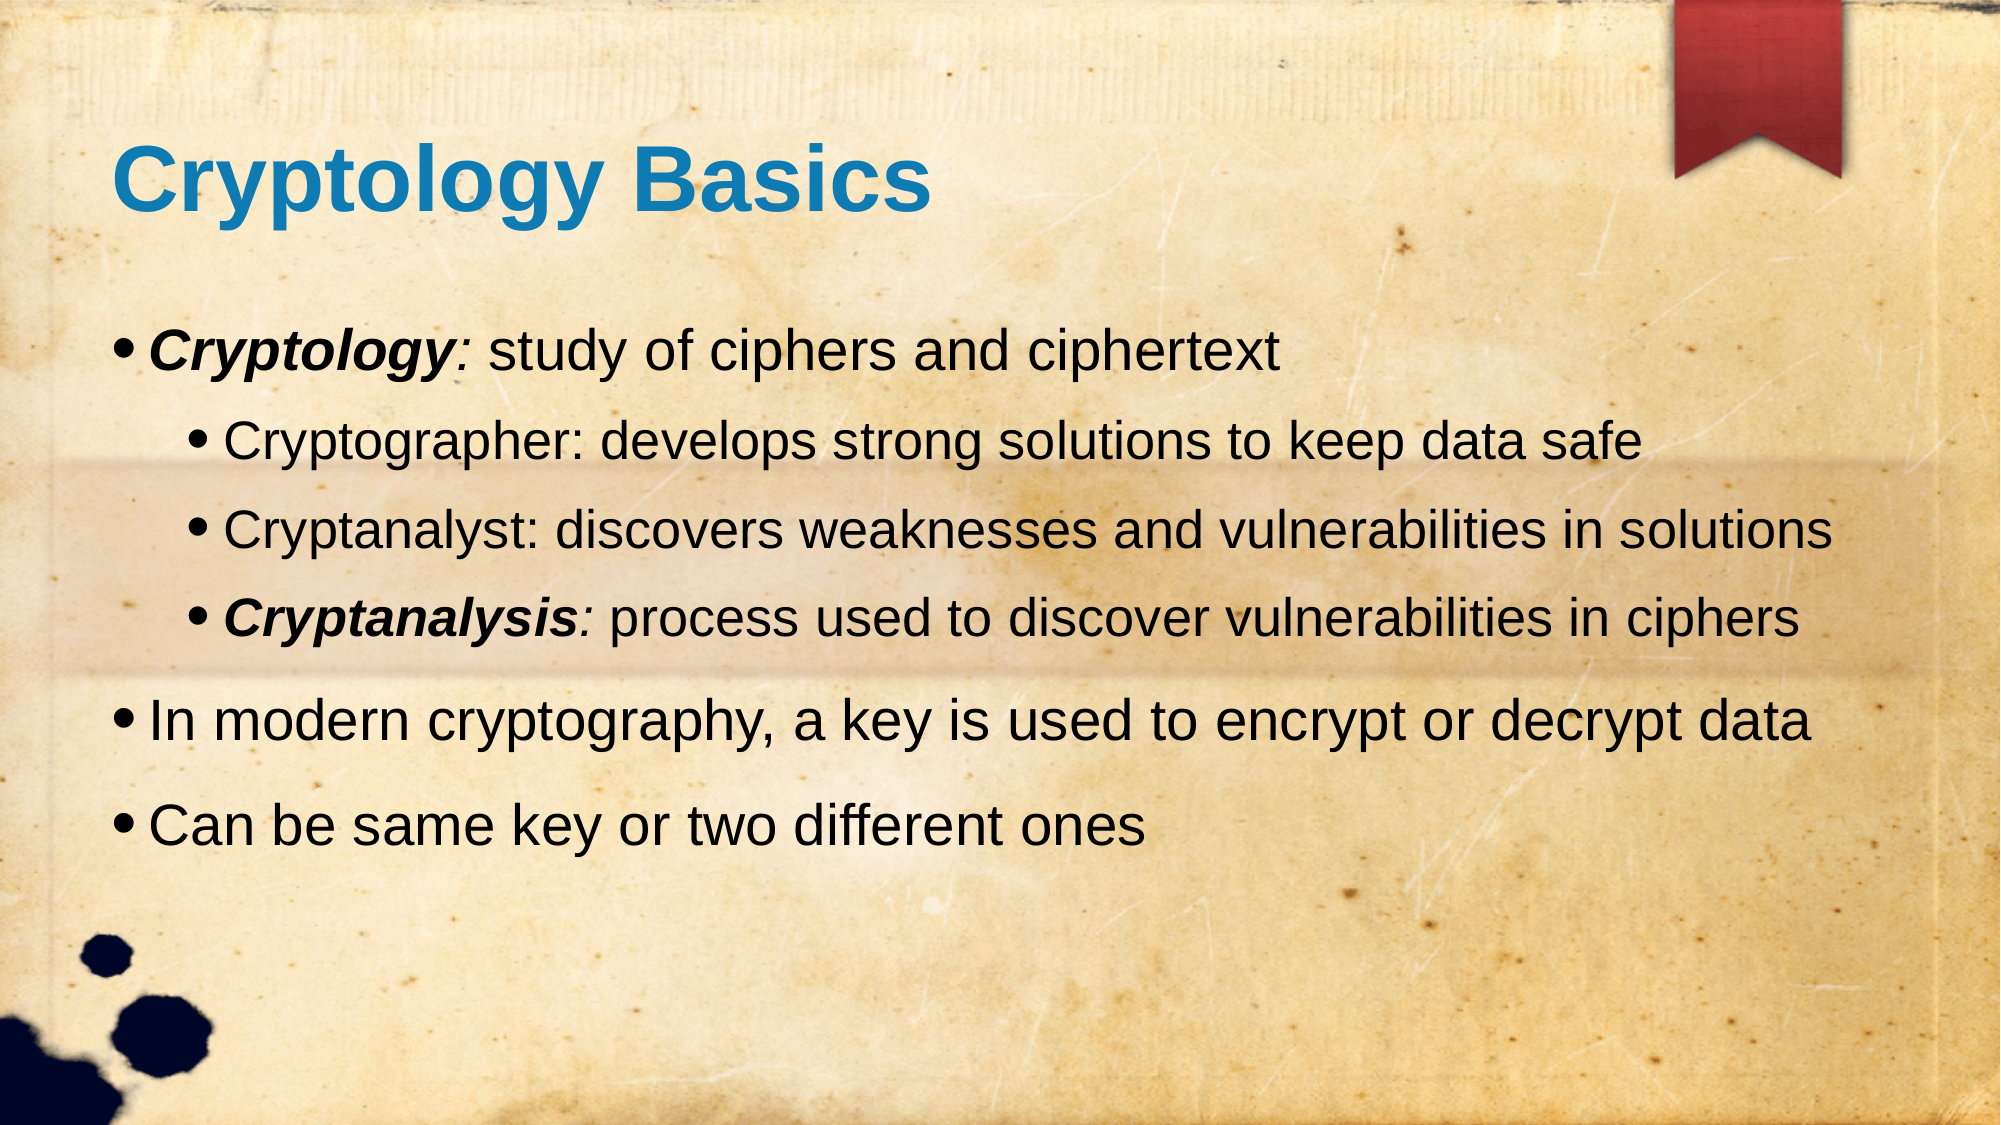

Cryptology Basics
Cryptology: study of ciphers and ciphertext
Cryptographer: develops strong solutions to keep data safe
Cryptanalyst: discovers weaknesses and vulnerabilities in solutions
Cryptanalysis: process used to discover vulnerabilities in ciphers
In modern cryptography, a key is used to encrypt or decrypt data
Can be same key or two different ones